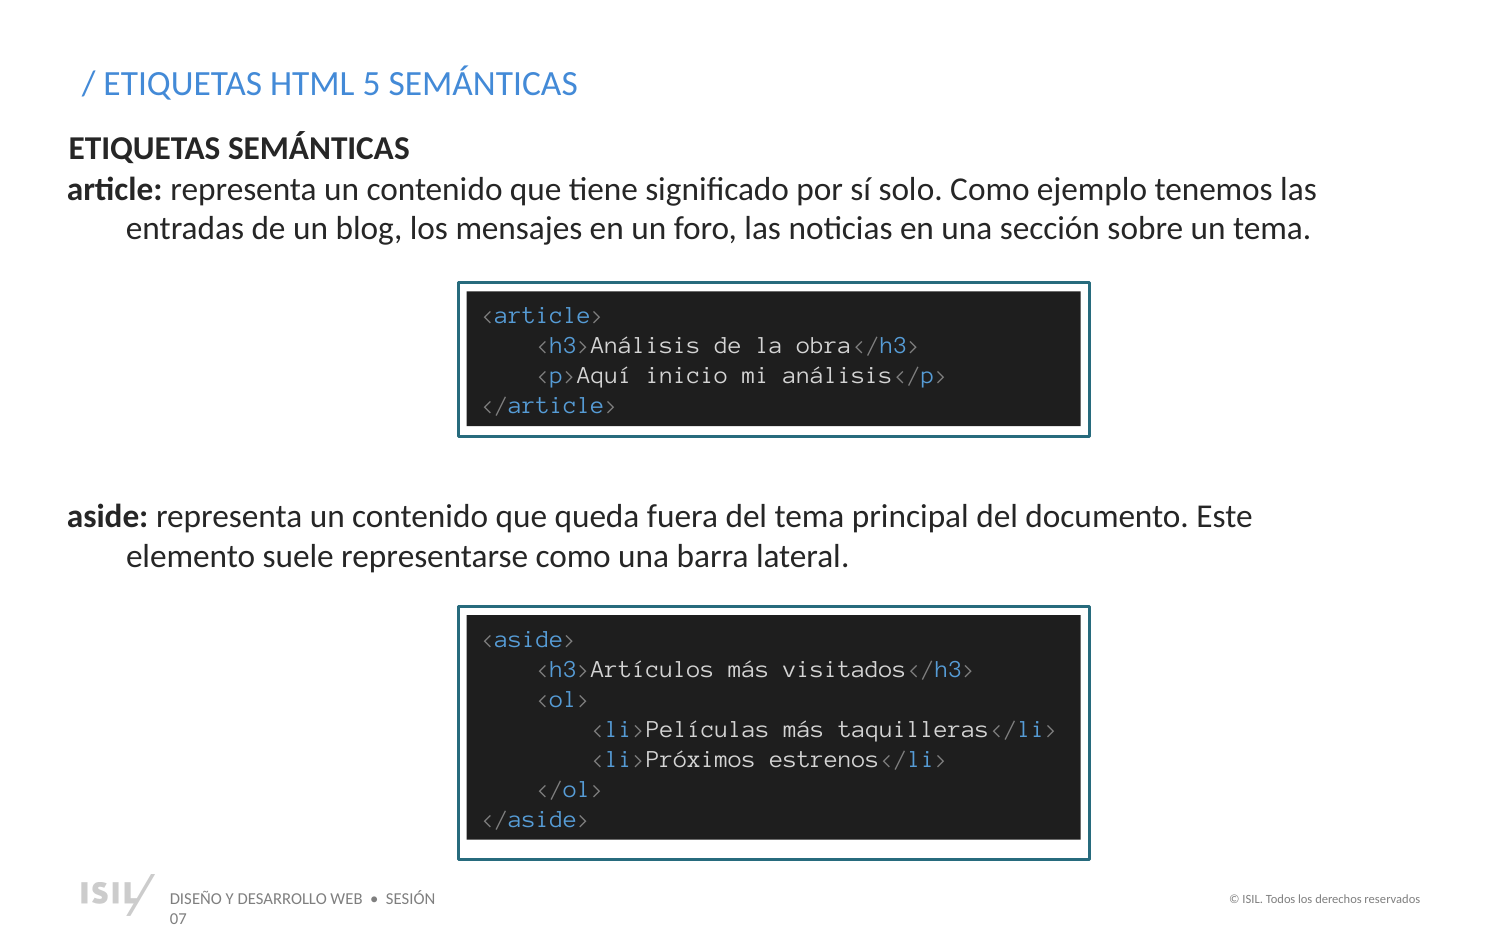

/ ETIQUETAS HTML 5 SEMÁNTICAS
ETIQUETAS SEMÁNTICAS
article: representa un contenido que tiene significado por sí solo. Como ejemplo tenemos las entradas de un blog, los mensajes en un foro, las noticias en una sección sobre un tema.

<article>
    <h3>Análisis de la obra</h3>
    <p>Aquí inicio mi análisis</p>
</article>
aside: representa un contenido que queda fuera del tema principal del documento. Este elemento suele representarse como una barra lateral.

<aside>
    <h3>Artículos más visitados</h3>
    <ol>
        <li>Películas más taquilleras</li>
        <li>Próximos estrenos</li>
    </ol>
</aside>